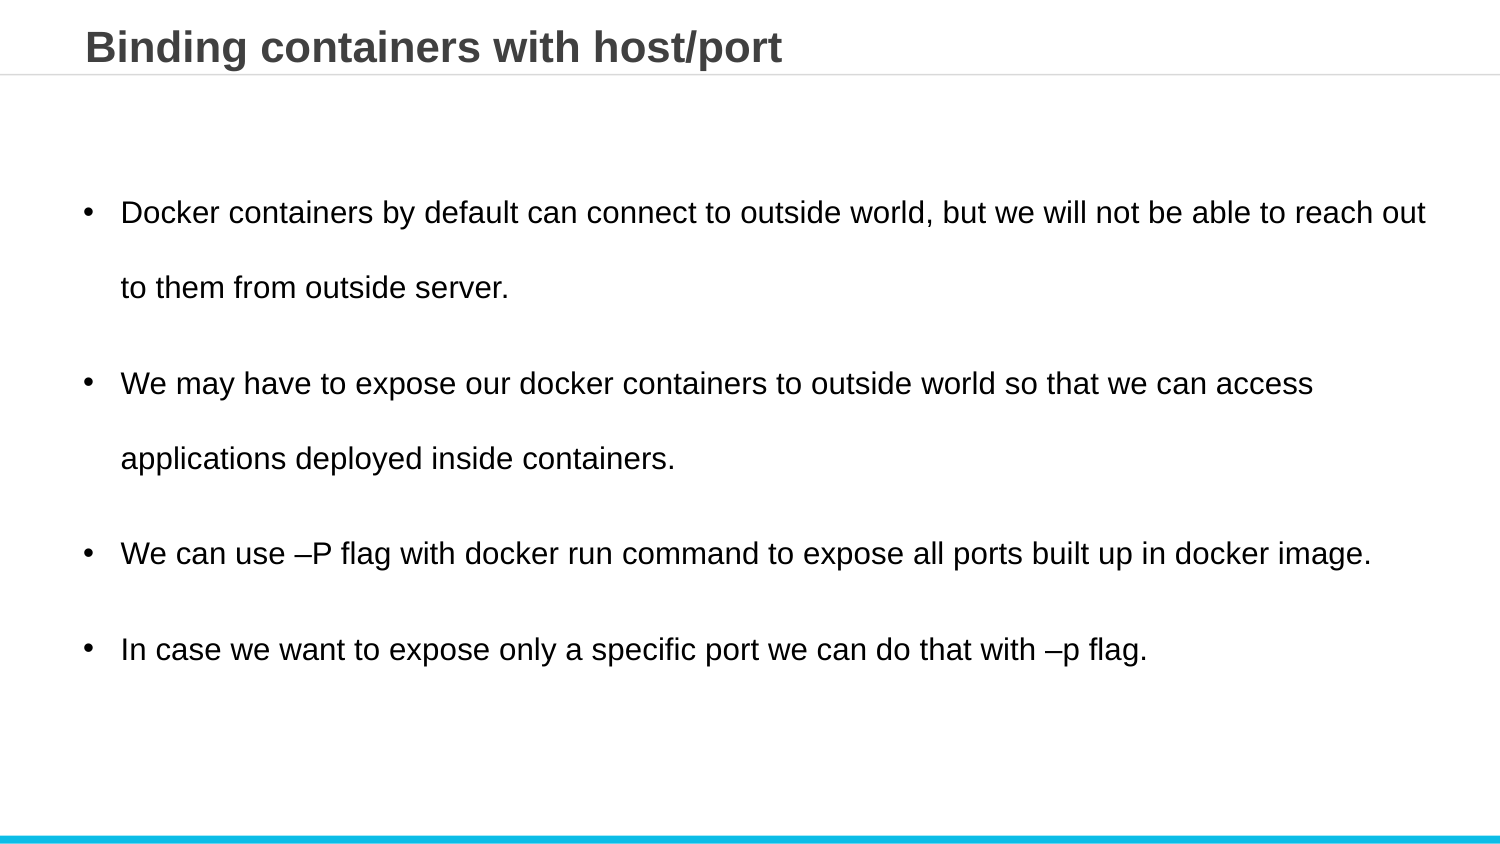

Binding containers with host/port
Docker containers by default can connect to outside world, but we will not be able to reach out to them from outside server.
We may have to expose our docker containers to outside world so that we can access applications deployed inside containers.
We can use –P flag with docker run command to expose all ports built up in docker image.
In case we want to expose only a specific port we can do that with –p flag.